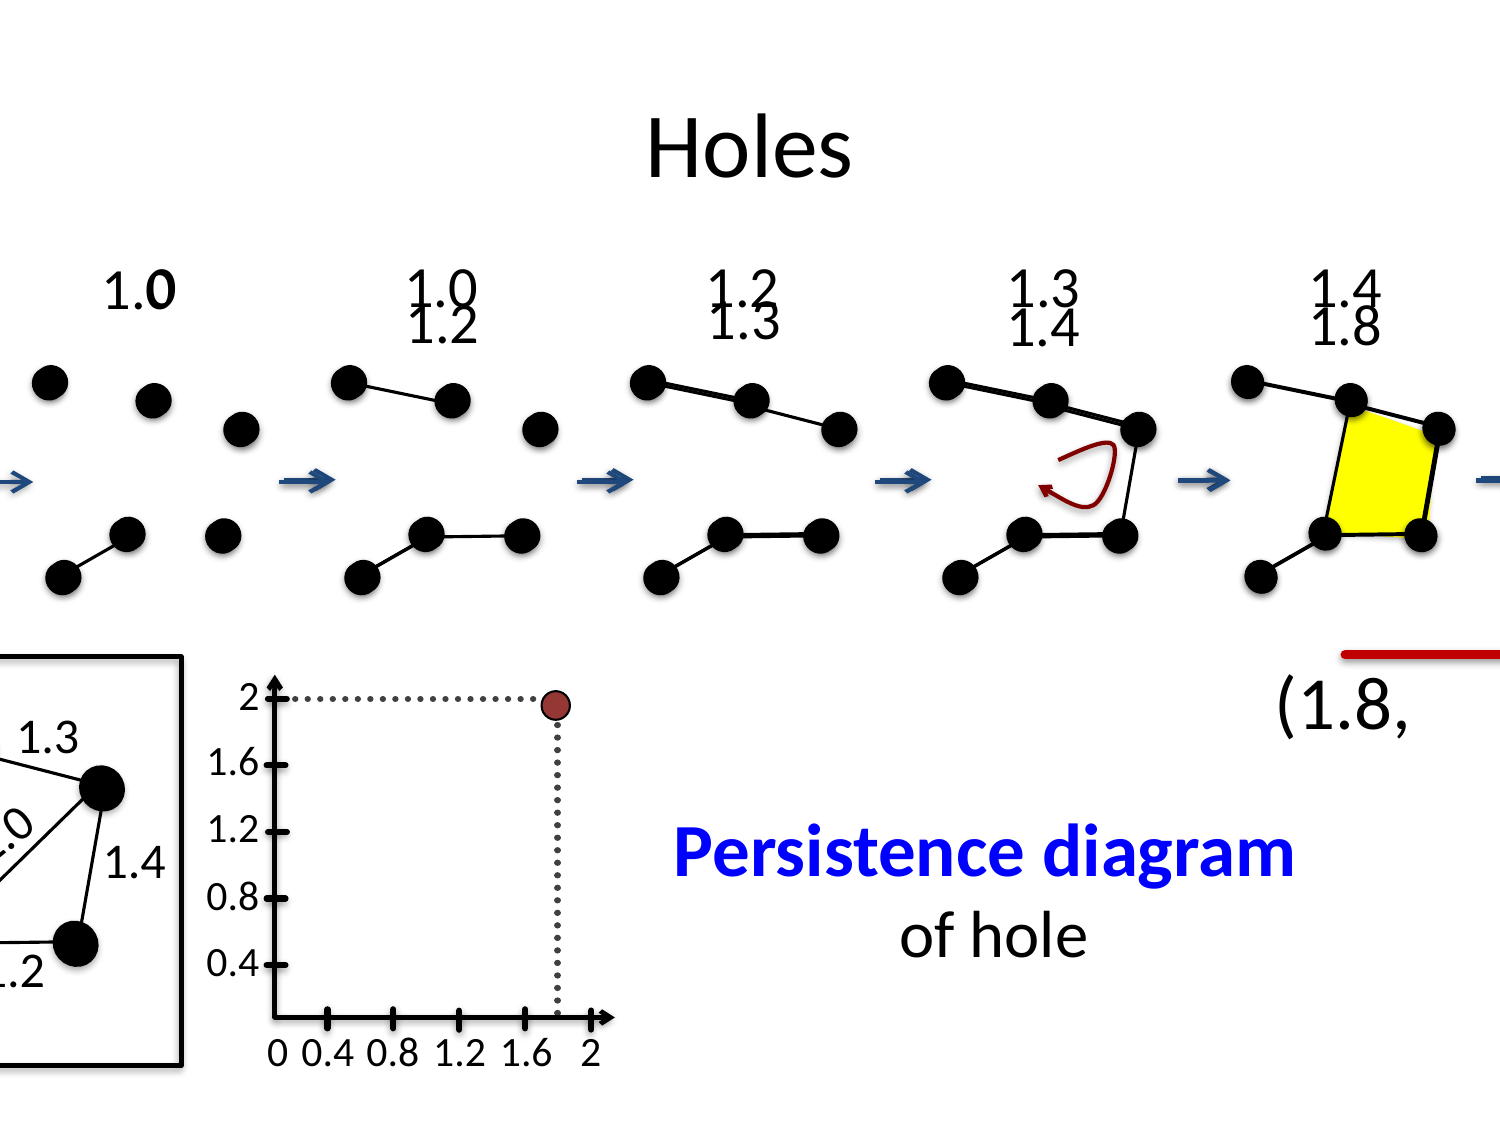

# Holes
1.8
2.0
0
1.0
1.2
1.3
1.4

0
1.0
2.0
1.3
1.2
1.8
1.4

 2.0)
(1.8,

1.2
1.3

1.8
2.0
1.4
1.0
1.2
0.4
0.8
1.2
1.6
2
0
0.4
0.8
1.2
1.6
2

Persistence diagram
of hole